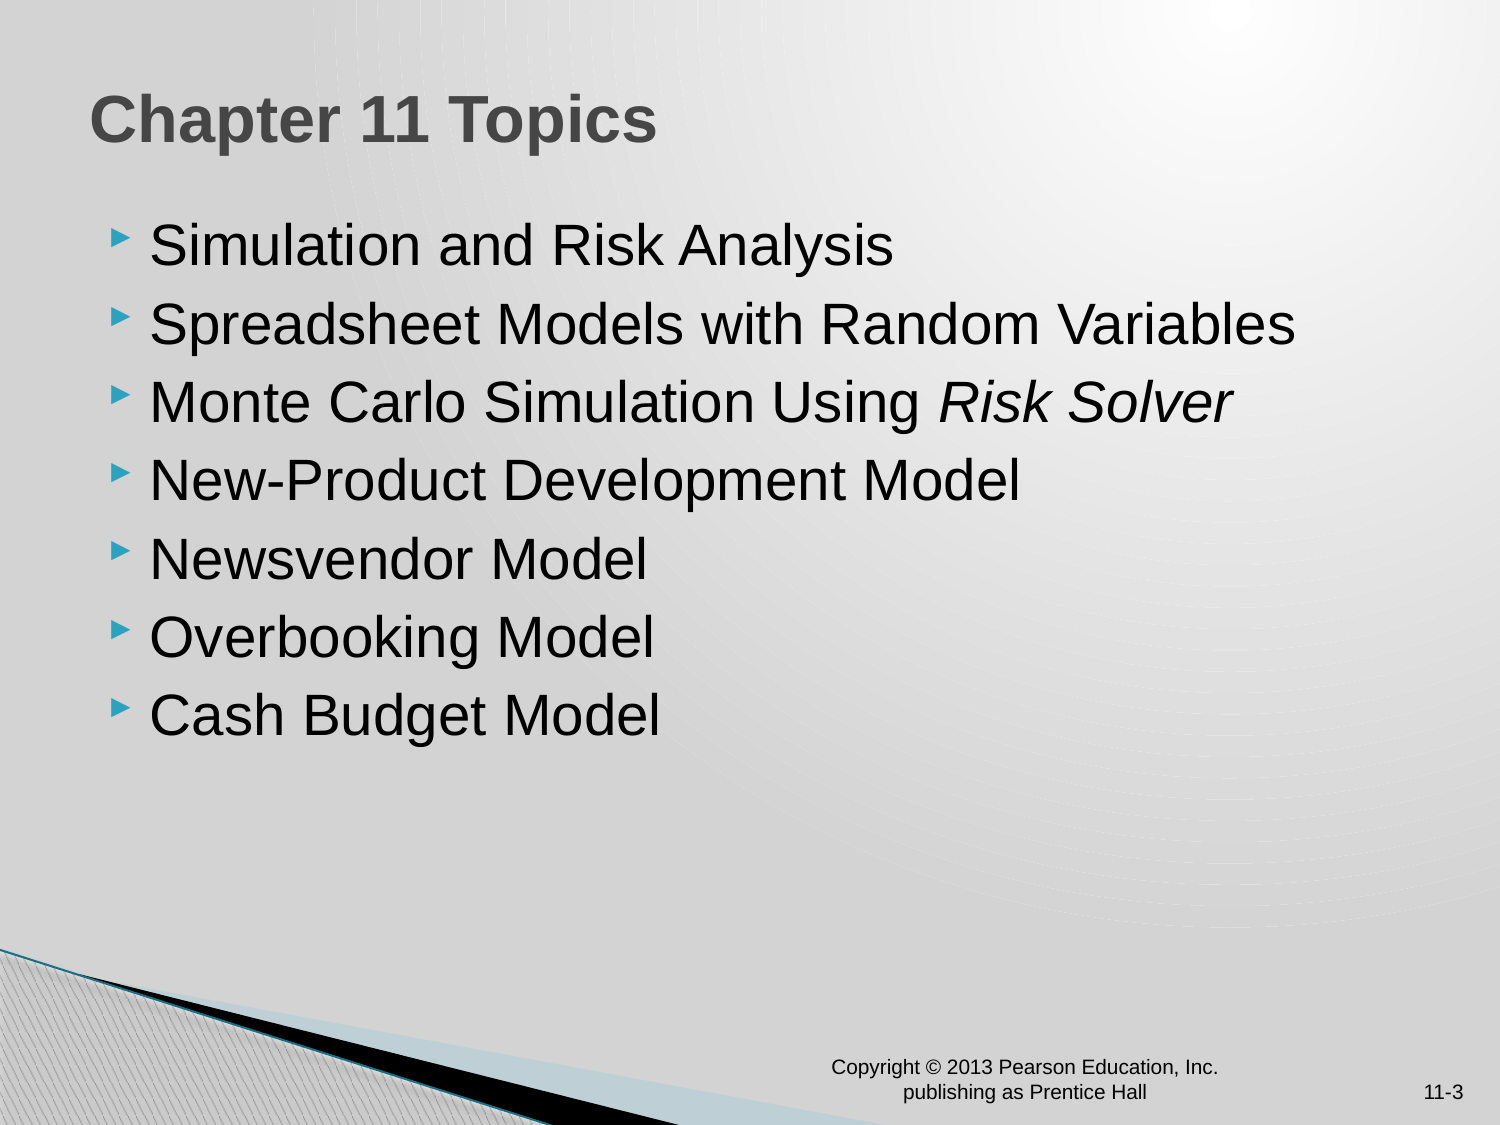

# Chapter 11 Topics
Simulation and Risk Analysis
Spreadsheet Models with Random Variables
Monte Carlo Simulation Using Risk Solver
New-Product Development Model
Newsvendor Model
Overbooking Model
Cash Budget Model

Copyright © 2013 Pearson Education, Inc. publishing as Prentice Hall
11-3